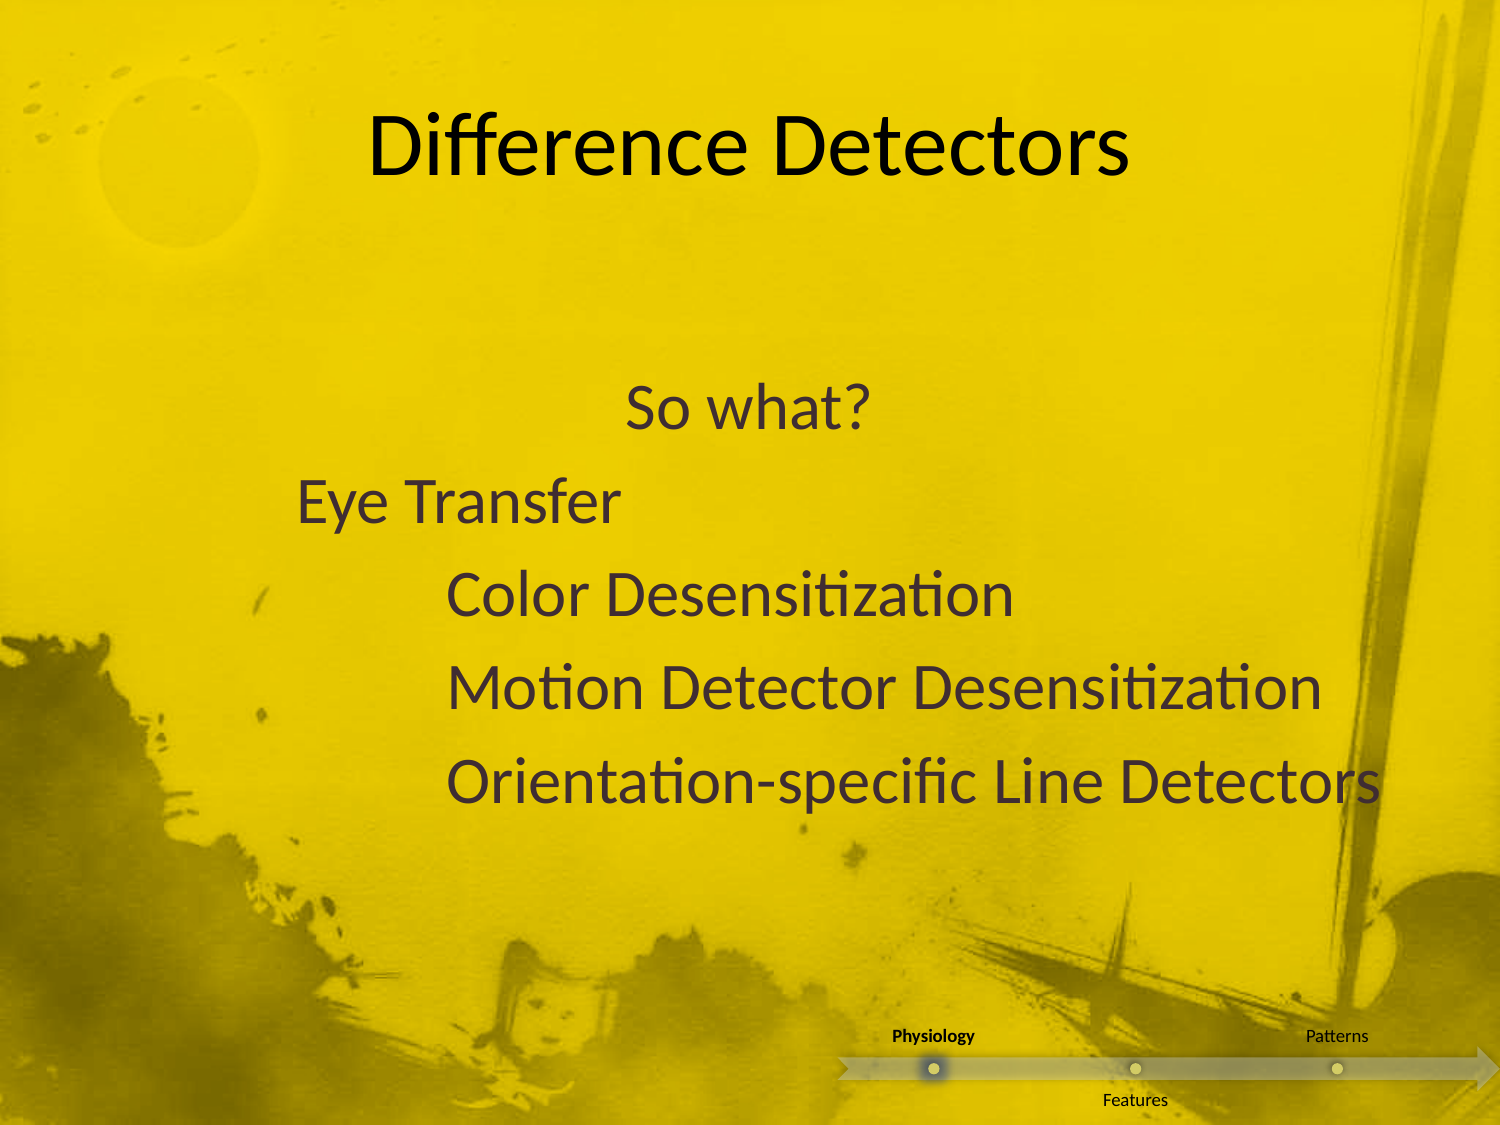

# Difference Detectors

So what?
		Eye Transfer
			Color Desensitization
			Motion Detector Desensitization
			Orientation-specific Line Detectors
Physiology
Features
Patterns